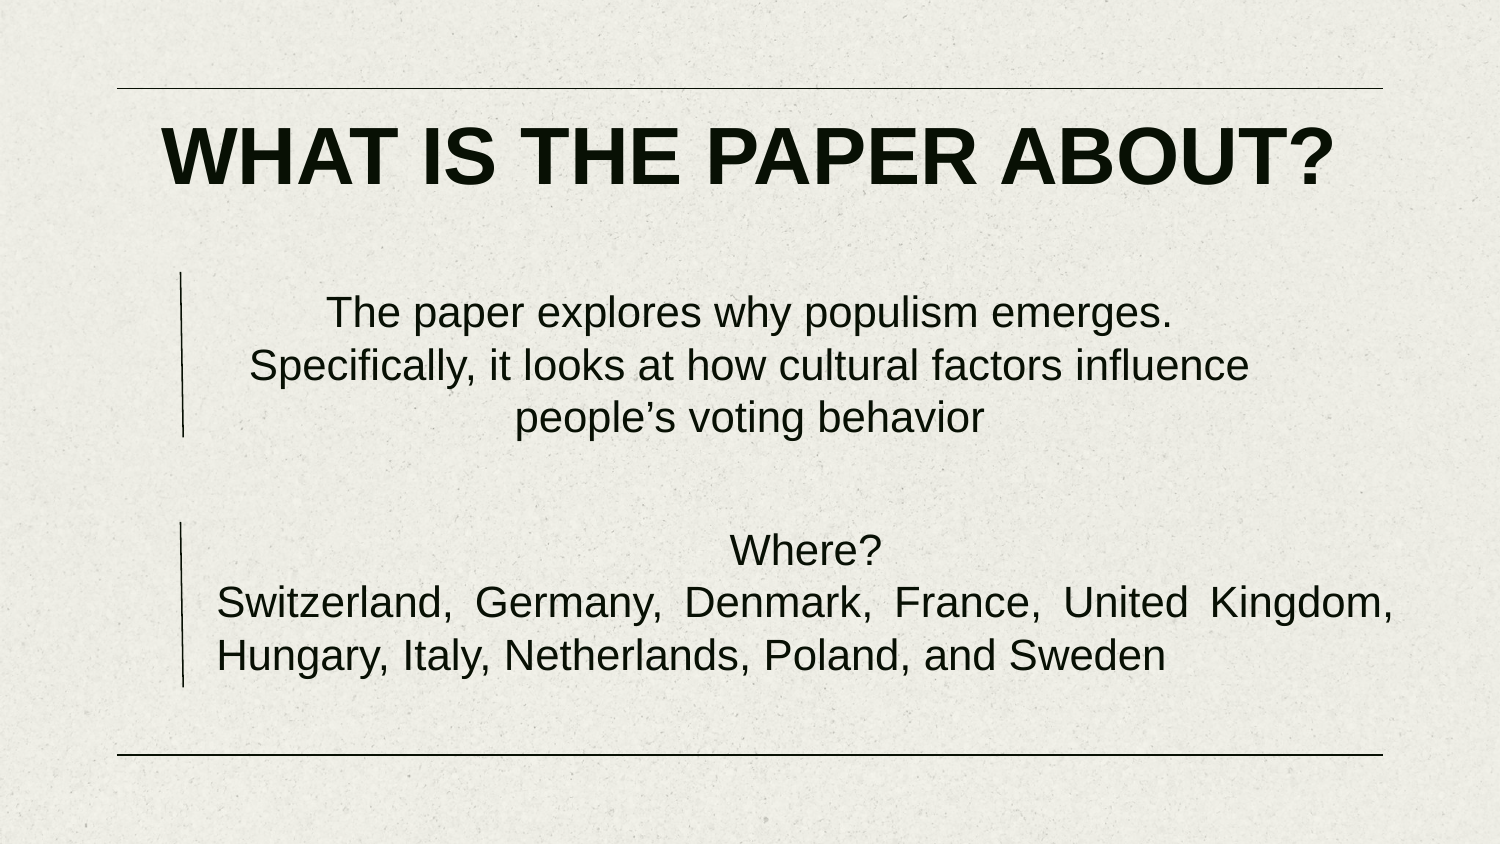

# WHAT IS THE PAPER ABOUT?
The paper explores why populism emerges.
Specifically, it looks at how cultural factors influence people’s voting behavior
Where?
Switzerland, Germany, Denmark, France, United Kingdom, Hungary, Italy, Netherlands, Poland, and Sweden